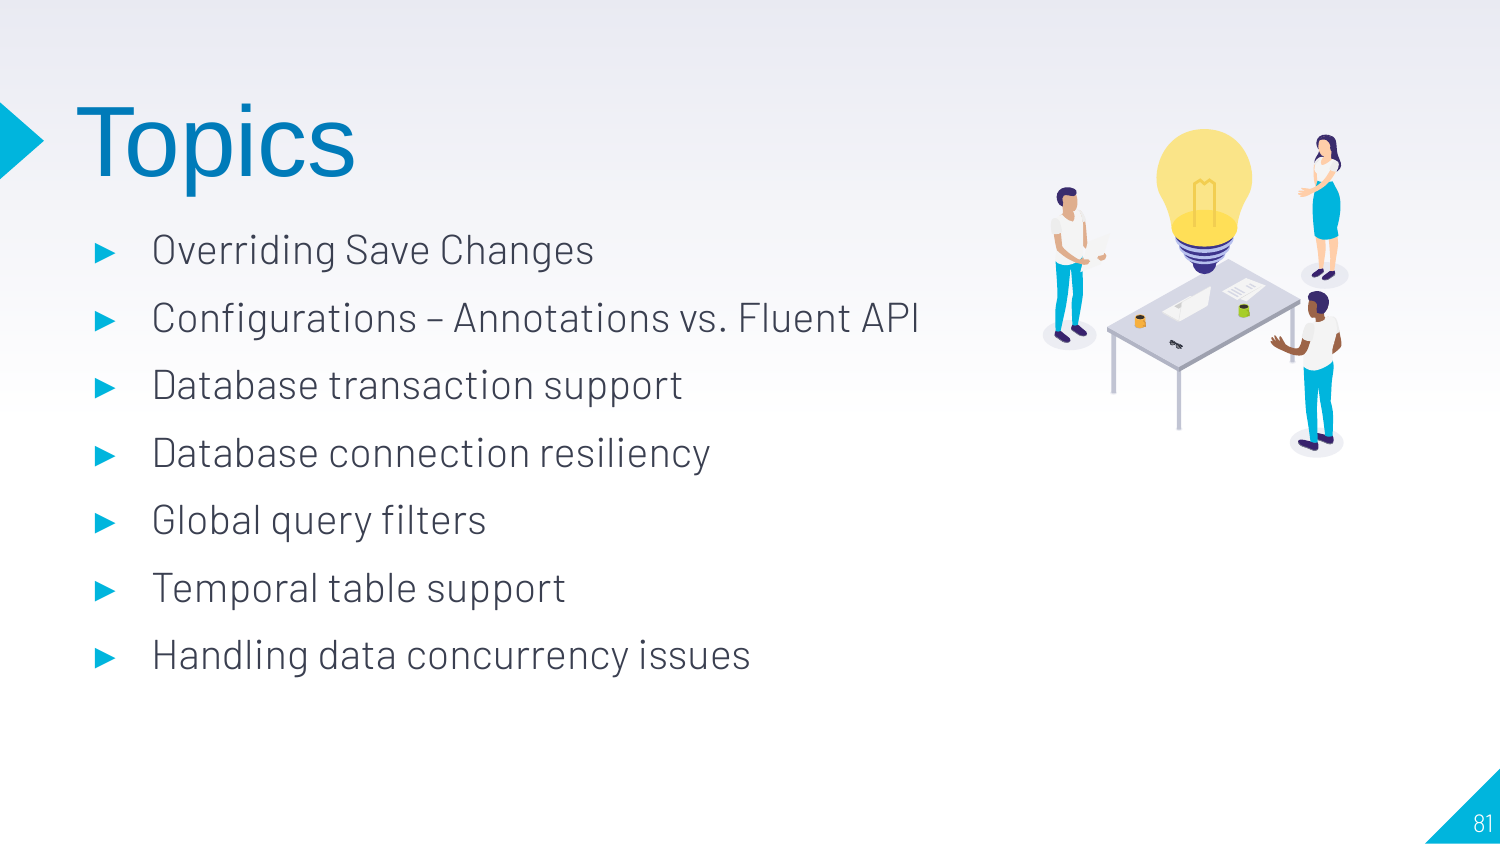

# Topics

Overriding Save Changes
Configurations – Annotations vs. Fluent API
Database transaction support
Database connection resiliency
Global query filters
Temporal table support
Handling data concurrency issues
81